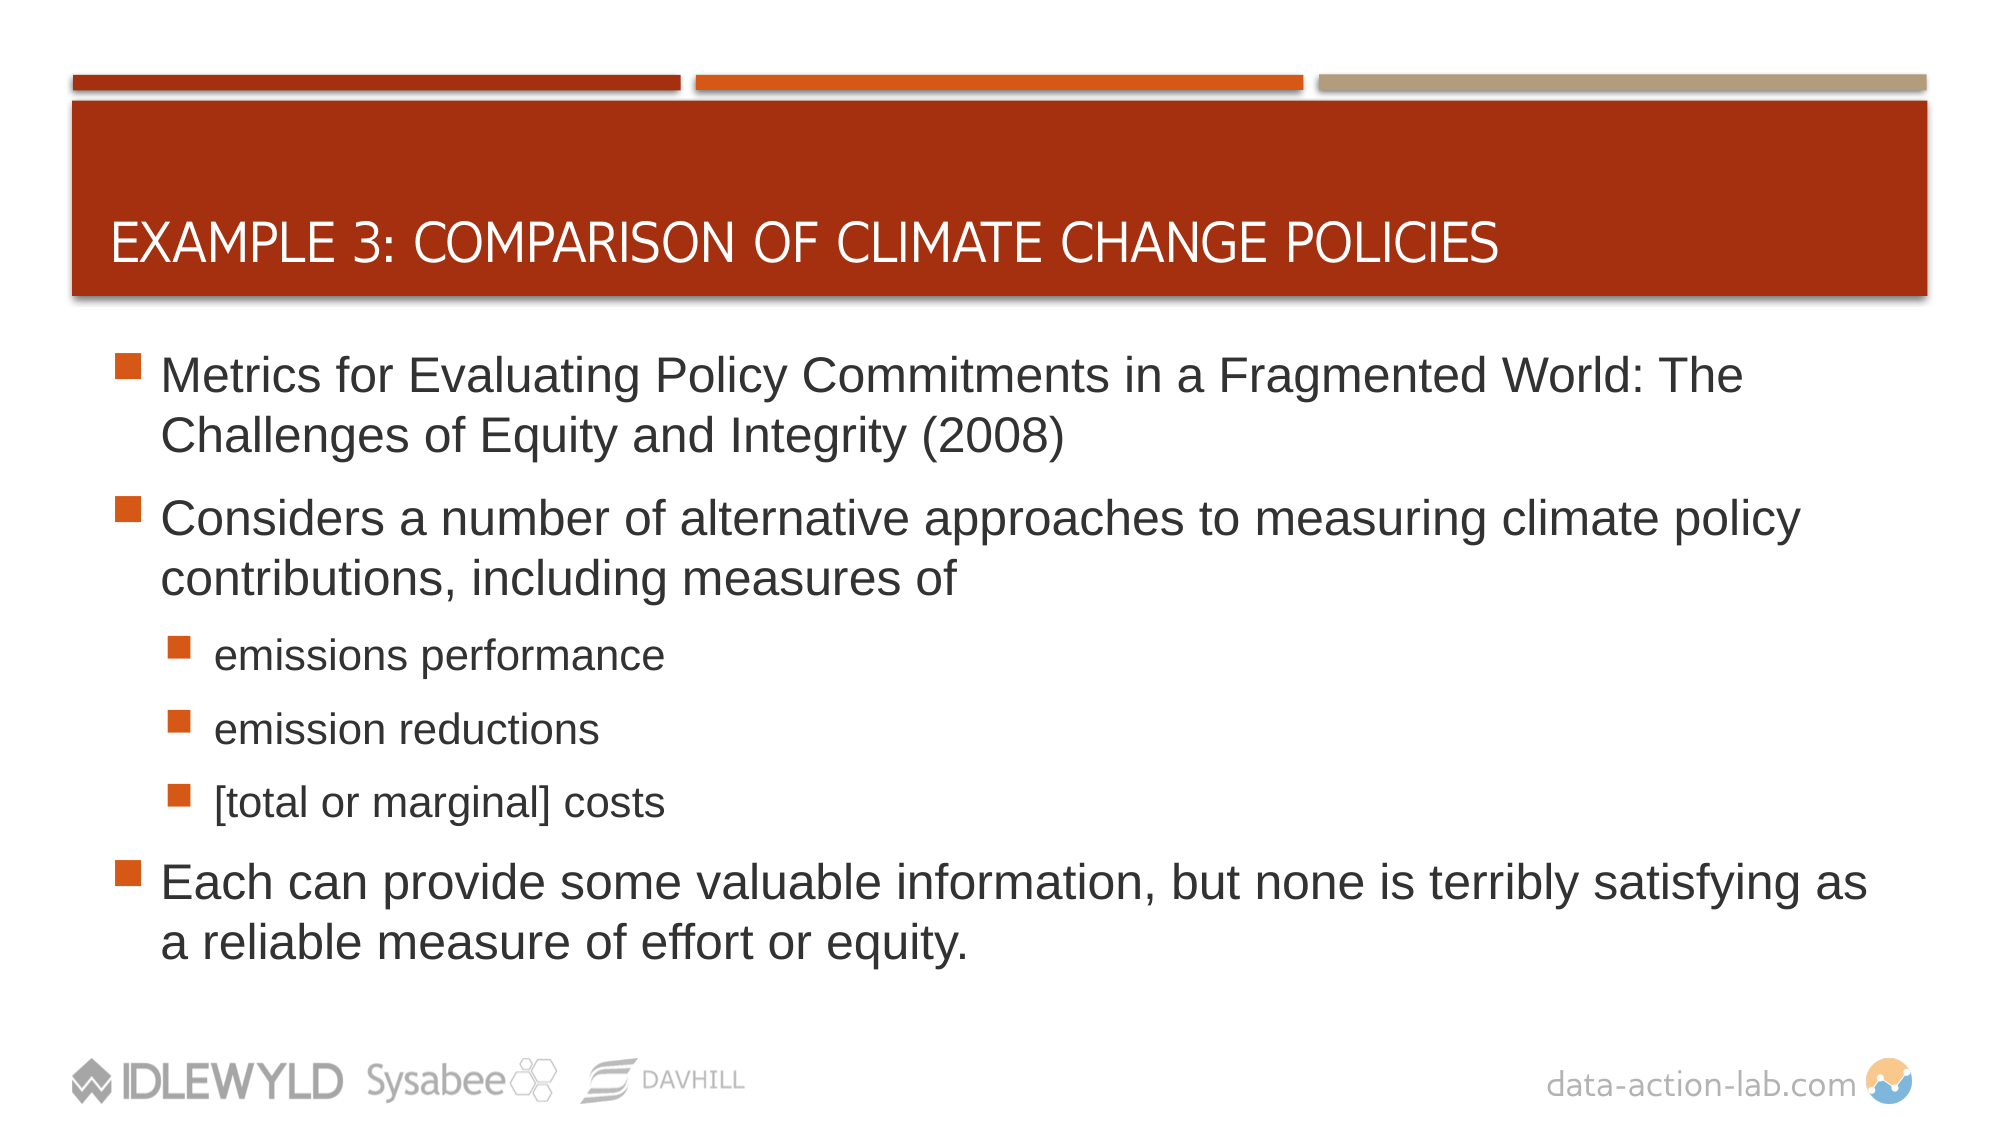

# Example 3: Comparison of Climate Change Policies
Metrics for Evaluating Policy Commitments in a Fragmented World: The Challenges of Equity and Integrity (2008)
Considers a number of alternative approaches to measuring climate policy contributions, including measures of
emissions performance
emission reductions
[total or marginal] costs
Each can provide some valuable information, but none is terribly satisfying as a reliable measure of effort or equity.